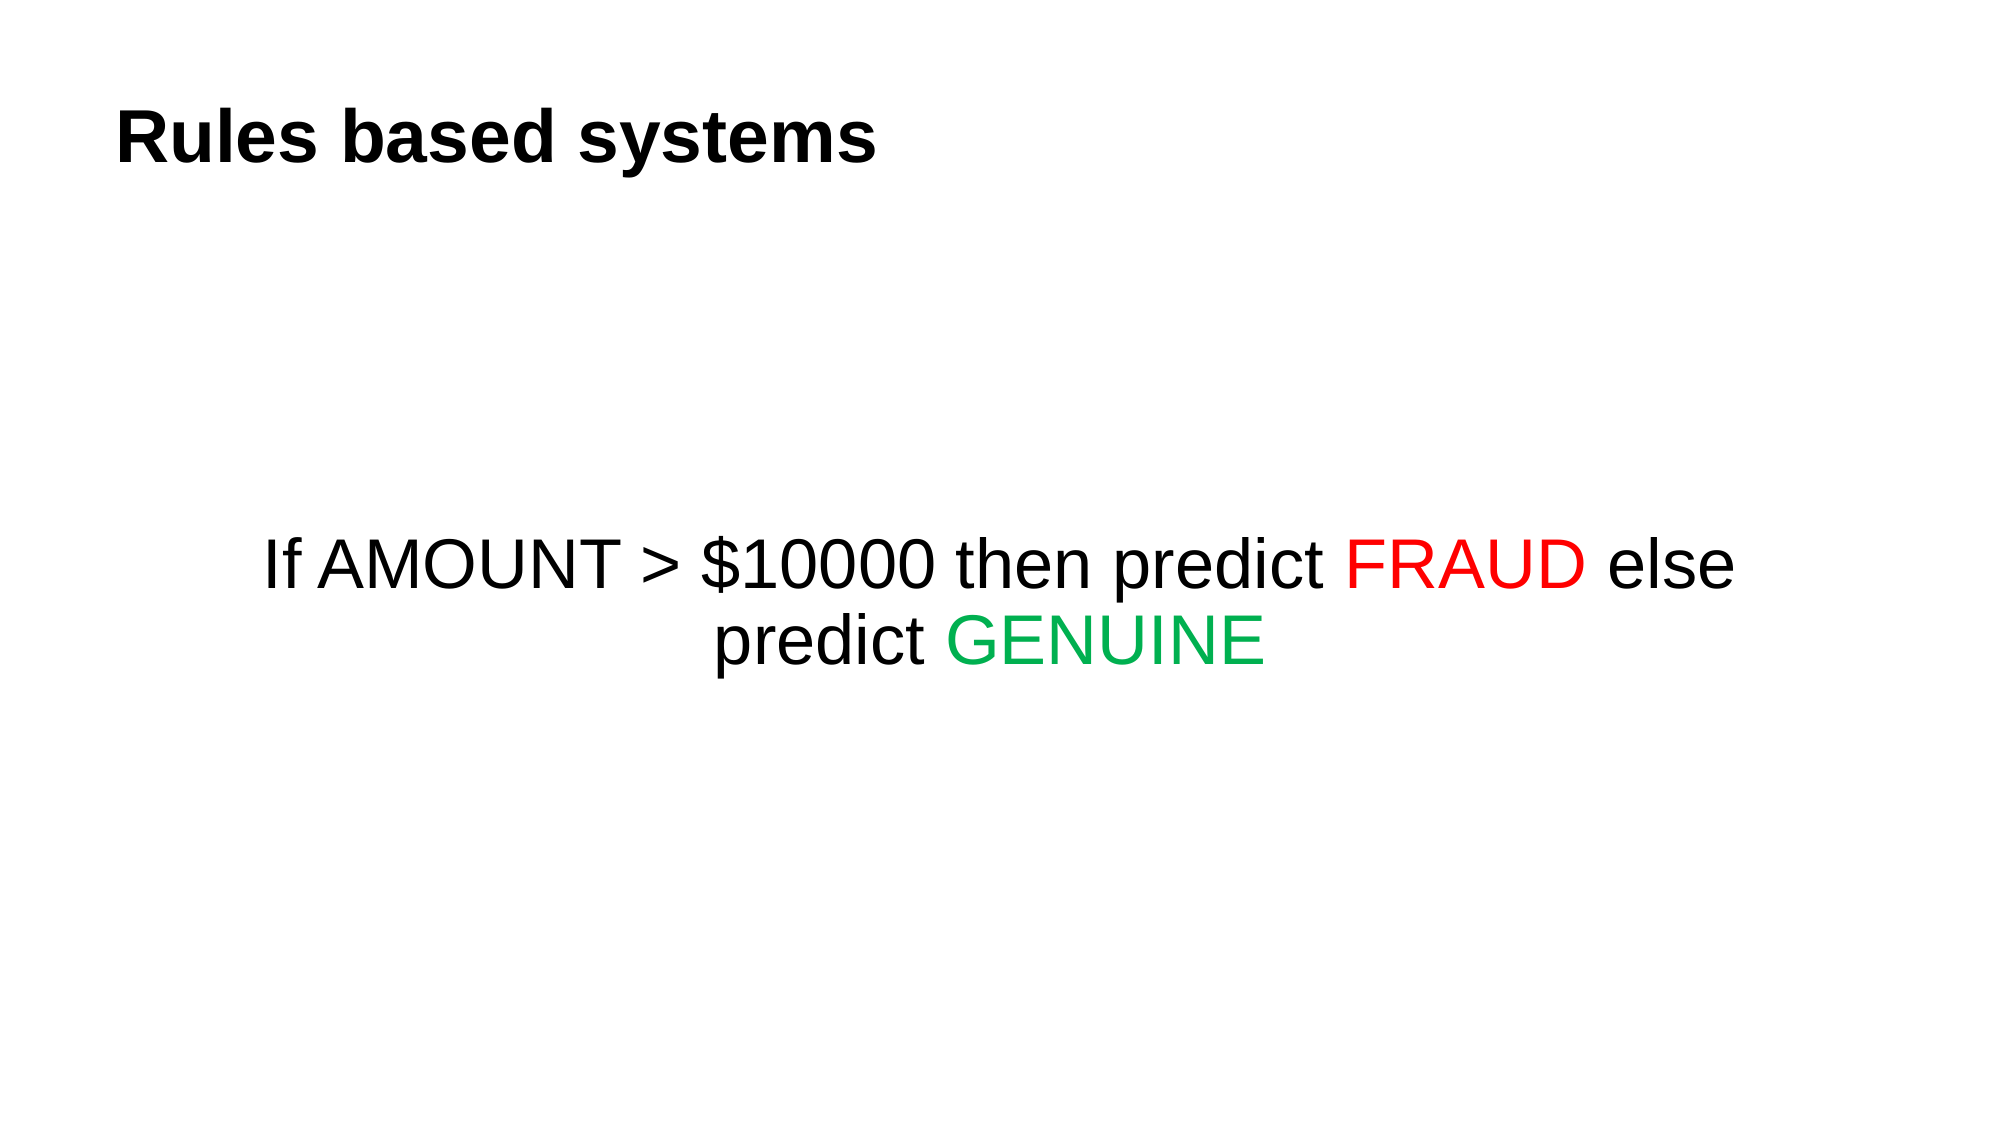

# Rules based systems
If AMOUNT > $10000 then predict FRAUD else predict GENUINE